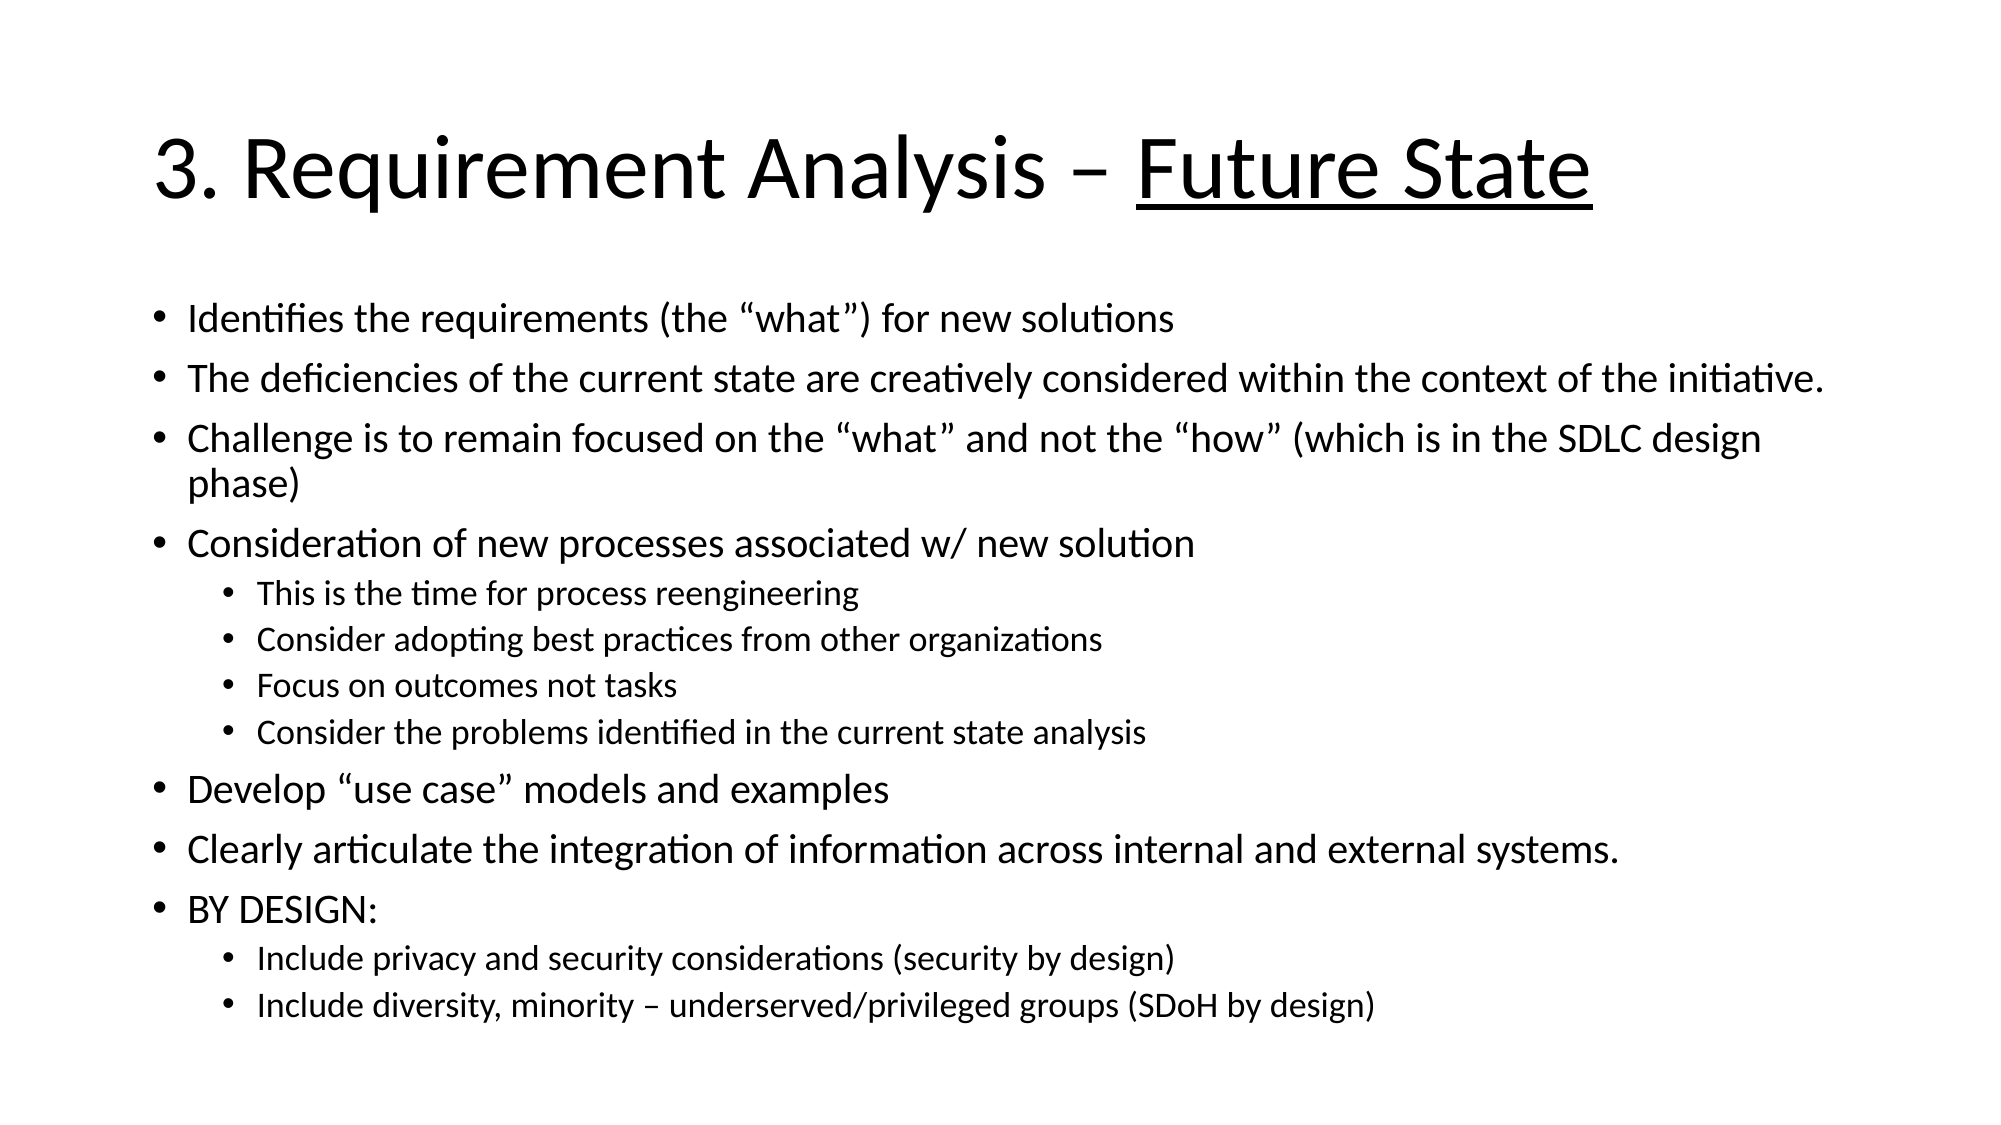

# 3. Requirement Analysis – Future State
Identifies the requirements (the “what”) for new solutions
The deficiencies of the current state are creatively considered within the context of the initiative.
Challenge is to remain focused on the “what” and not the “how” (which is in the SDLC design phase)
Consideration of new processes associated w/ new solution
This is the time for process reengineering
Consider adopting best practices from other organizations
Focus on outcomes not tasks
Consider the problems identified in the current state analysis
Develop “use case” models and examples
Clearly articulate the integration of information across internal and external systems.
BY DESIGN:
Include privacy and security considerations (security by design)
Include diversity, minority – underserved/privileged groups (SDoH by design)